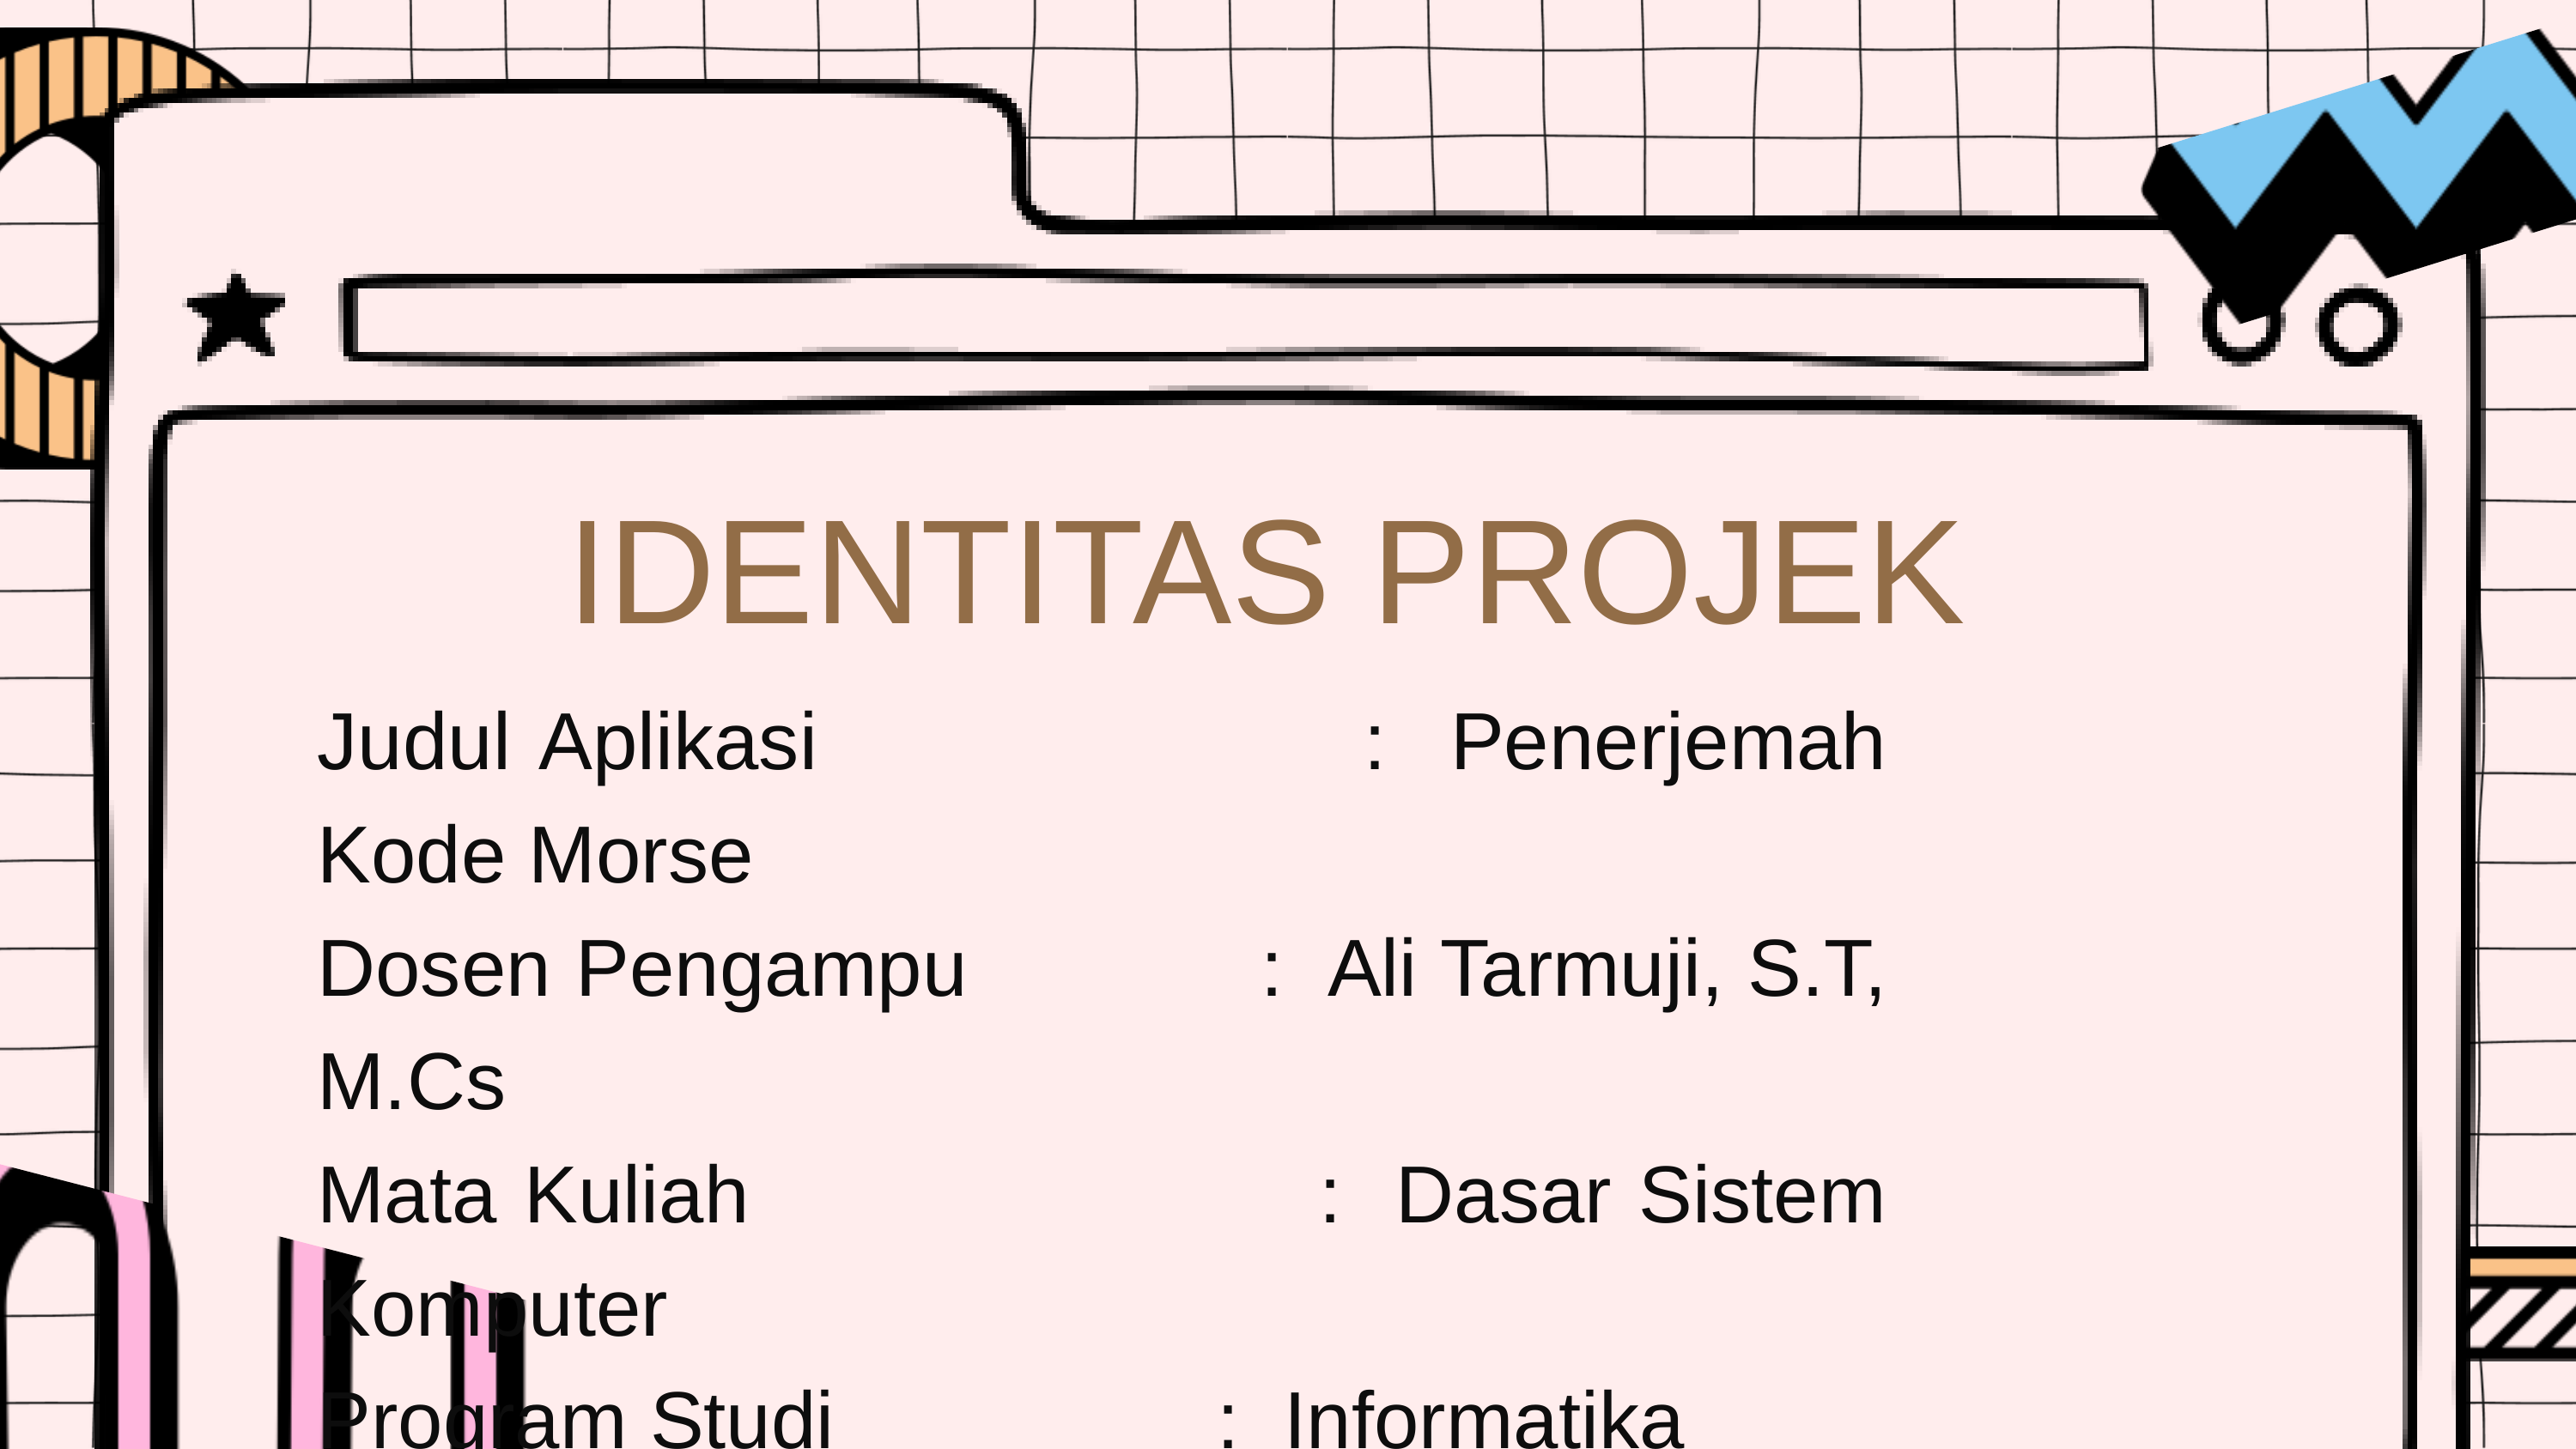

IDENTITAS PROJEK
Judul Aplikasi                 :  Penerjemah Kode Morse
Dosen Pengampu            :  Ali Tarmuji, S.T, M.Cs
Mata Kuliah                     :  Dasar Sistem Komputer
Program Studi                 :  Informatika
Fakultas                           :  Teknologi Industri